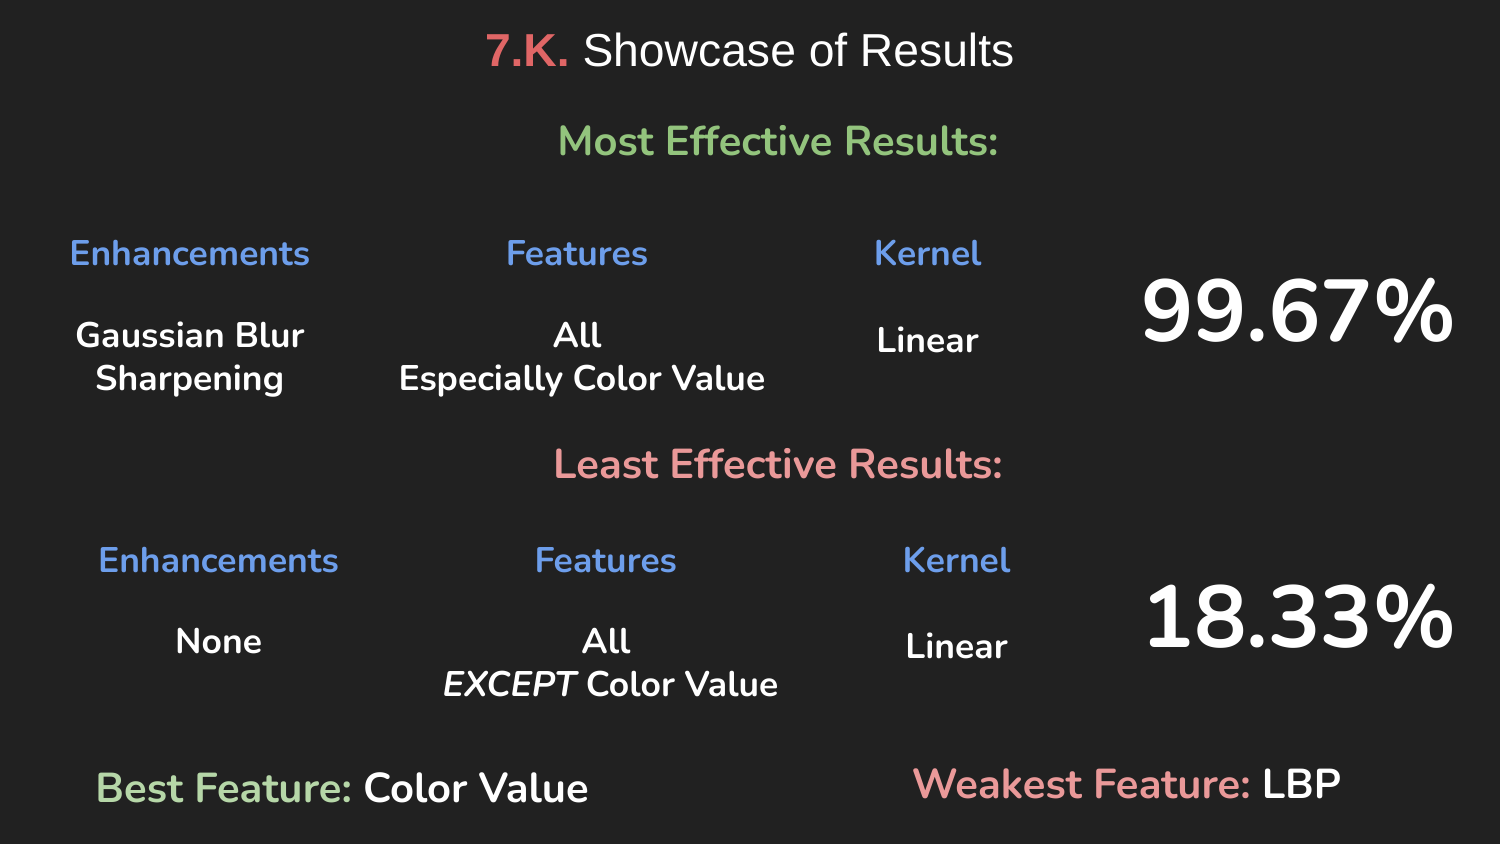

# 7.K. Showcase of Results

Most Effective Results:
Enhancements
Features
Kernel
99.67%
Gaussian Blur
Sharpening
All
 Especially Color Value
Linear
Least Effective Results:
Enhancements
Features
Kernel
18.33%
None
All
 EXCEPT Color Value
Linear
Weakest Feature: LBP
Best Feature: Color Value